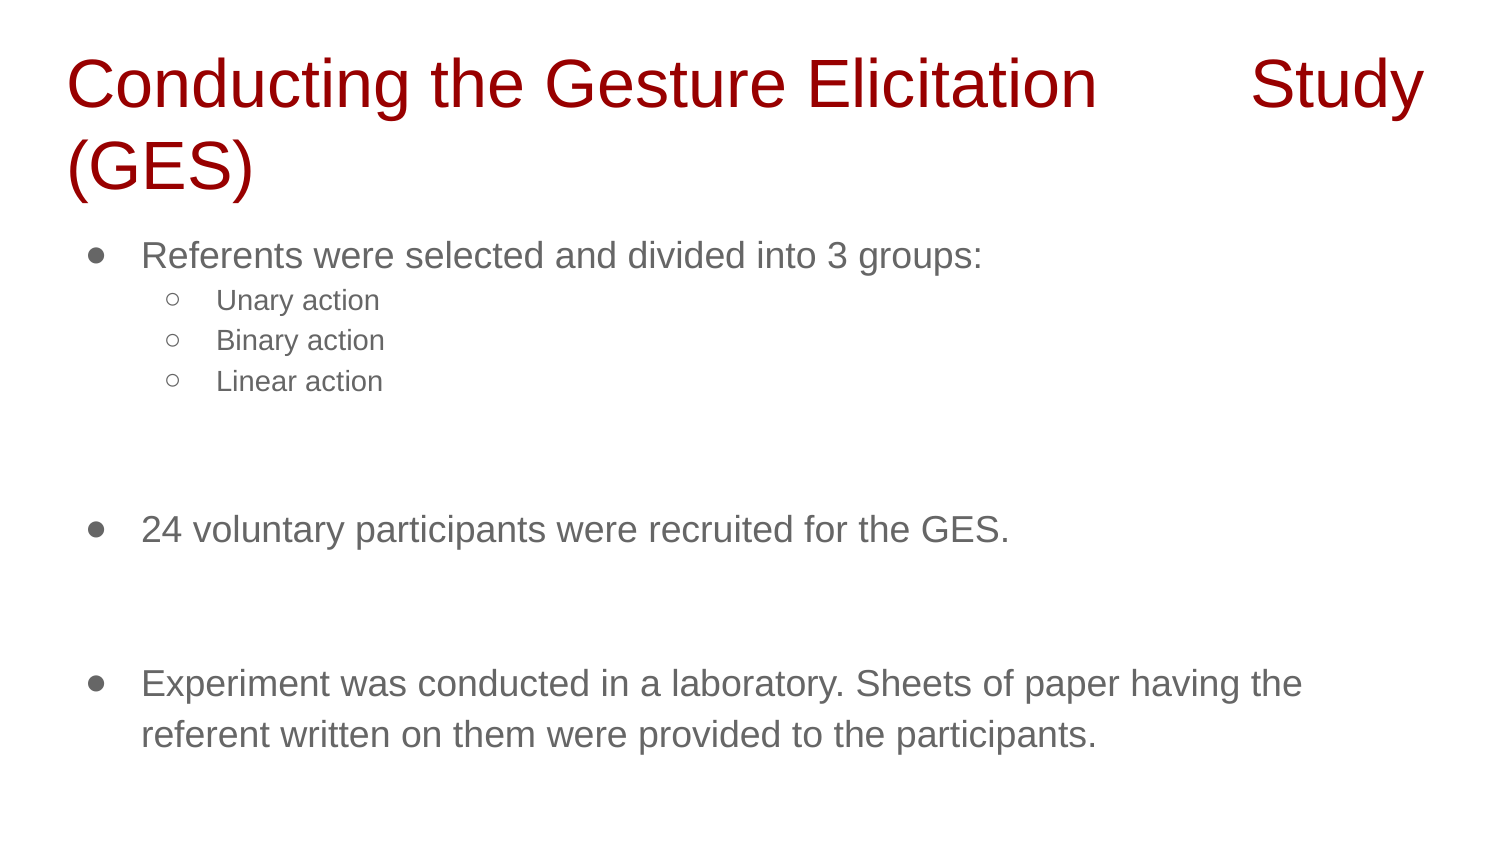

# Conducting the Gesture Elicitation        Study (GES)
Referents were selected and divided into 3 groups:
Unary action
Binary action
Linear action

24 voluntary participants were recruited for the GES.

Experiment was conducted in a laboratory. Sheets of paper having the referent written on them were provided to the participants.